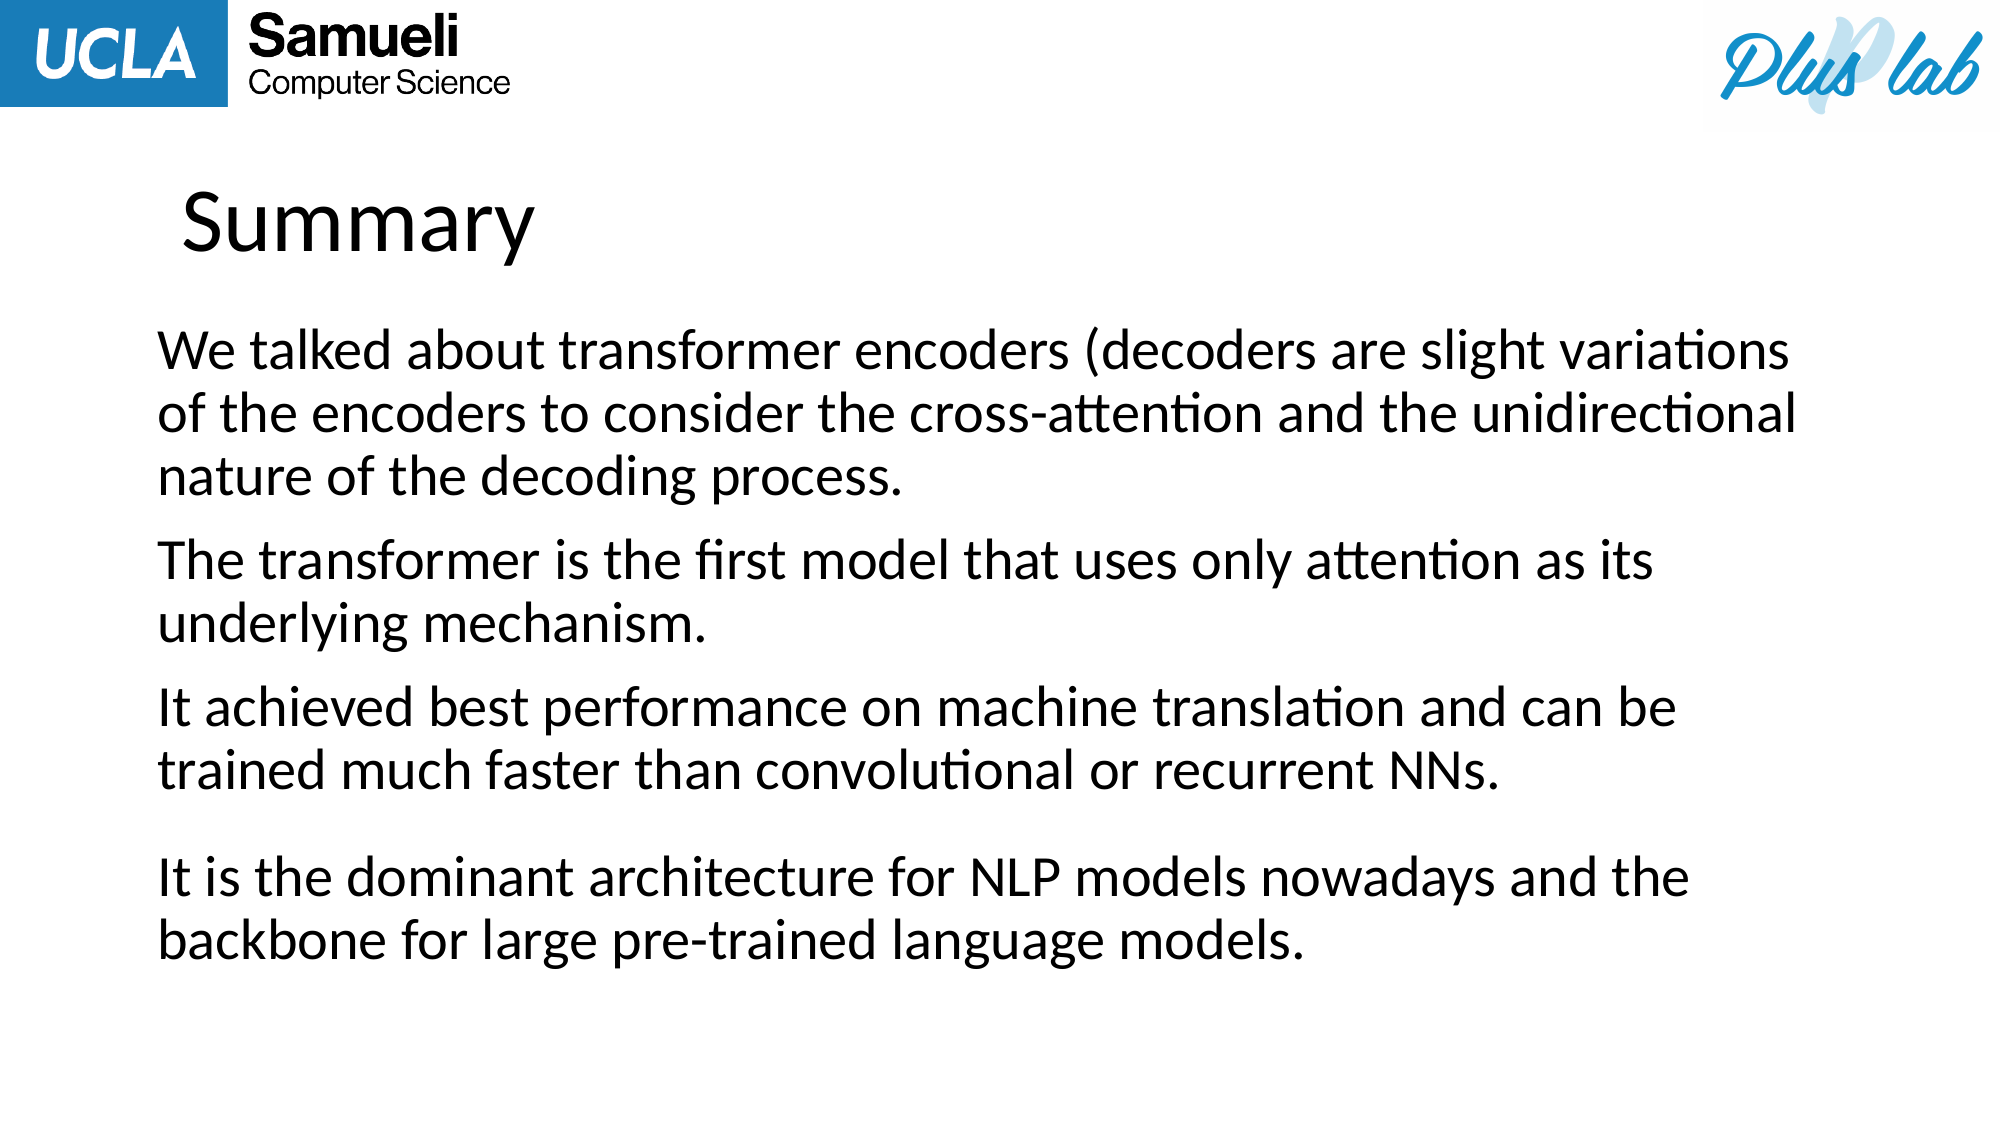

# Summary
We talked about transformer encoders (decoders are slight variations of the encoders to consider the cross-attention and the unidirectional nature of the decoding process.
The transformer is the first model that uses only attention as its underlying mechanism.
It achieved best performance on machine translation and can be trained much faster than convolutional or recurrent NNs.
It is the dominant architecture for NLP models nowadays and the backbone for large pre-trained language models.